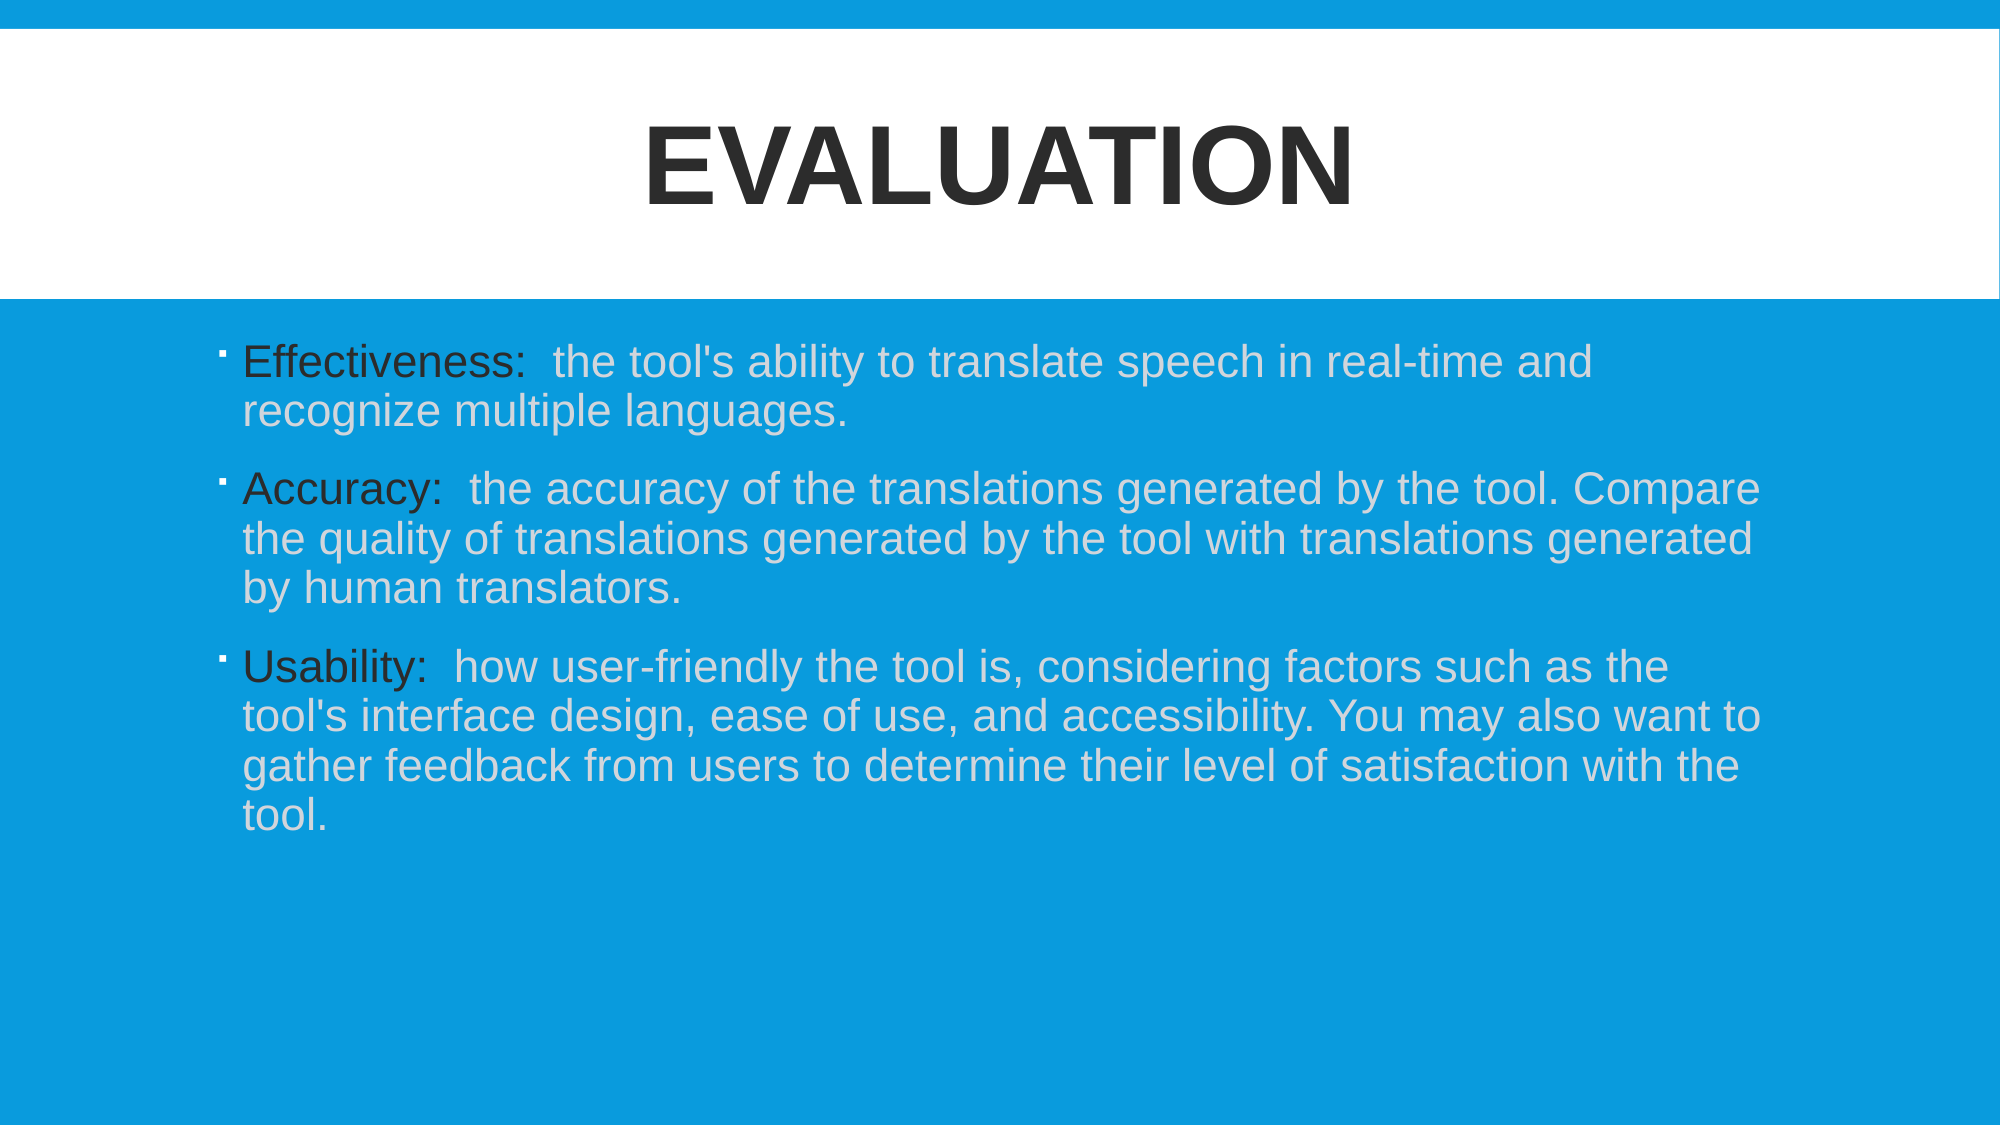

# evaluation
Effectiveness:  the tool's ability to translate speech in real-time and recognize multiple languages.
Accuracy:  the accuracy of the translations generated by the tool. Compare the quality of translations generated by the tool with translations generated by human translators.
Usability:  how user-friendly the tool is, considering factors such as the tool's interface design, ease of use, and accessibility. You may also want to gather feedback from users to determine their level of satisfaction with the tool.